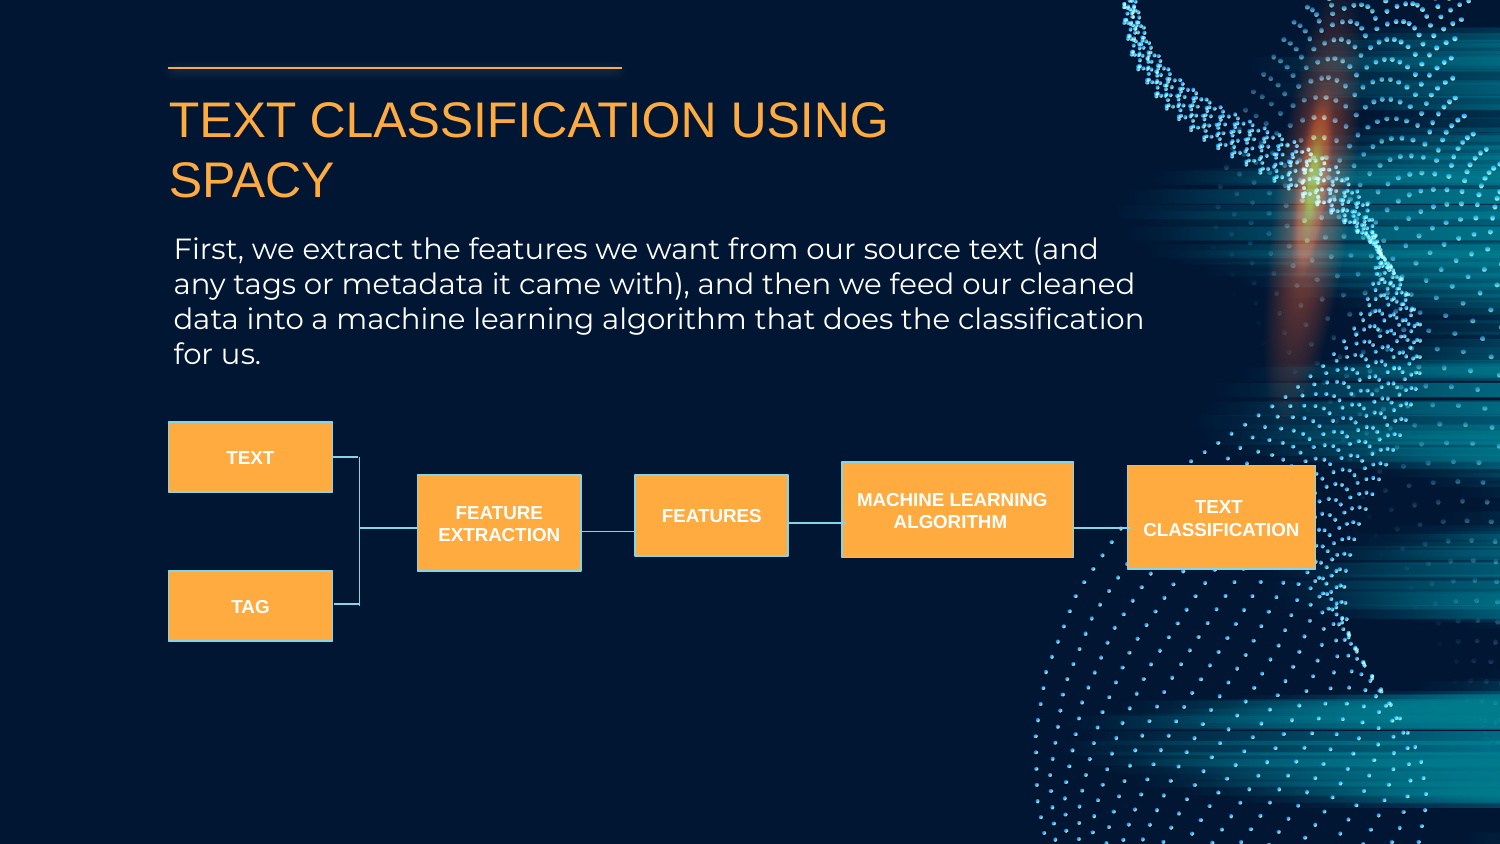

# TEXT CLASSIFICATION USING SPACY
First, we extract the features we want from our source text (and any tags or metadata it came with), and then we feed our cleaned data into a machine learning algorithm that does the classification for us.
TEXT
MACHINE LEARNING
       ALGORITHM
TEXT
CLASSIFICATION
FEATURE EXTRACTION
FEATURES
TAG